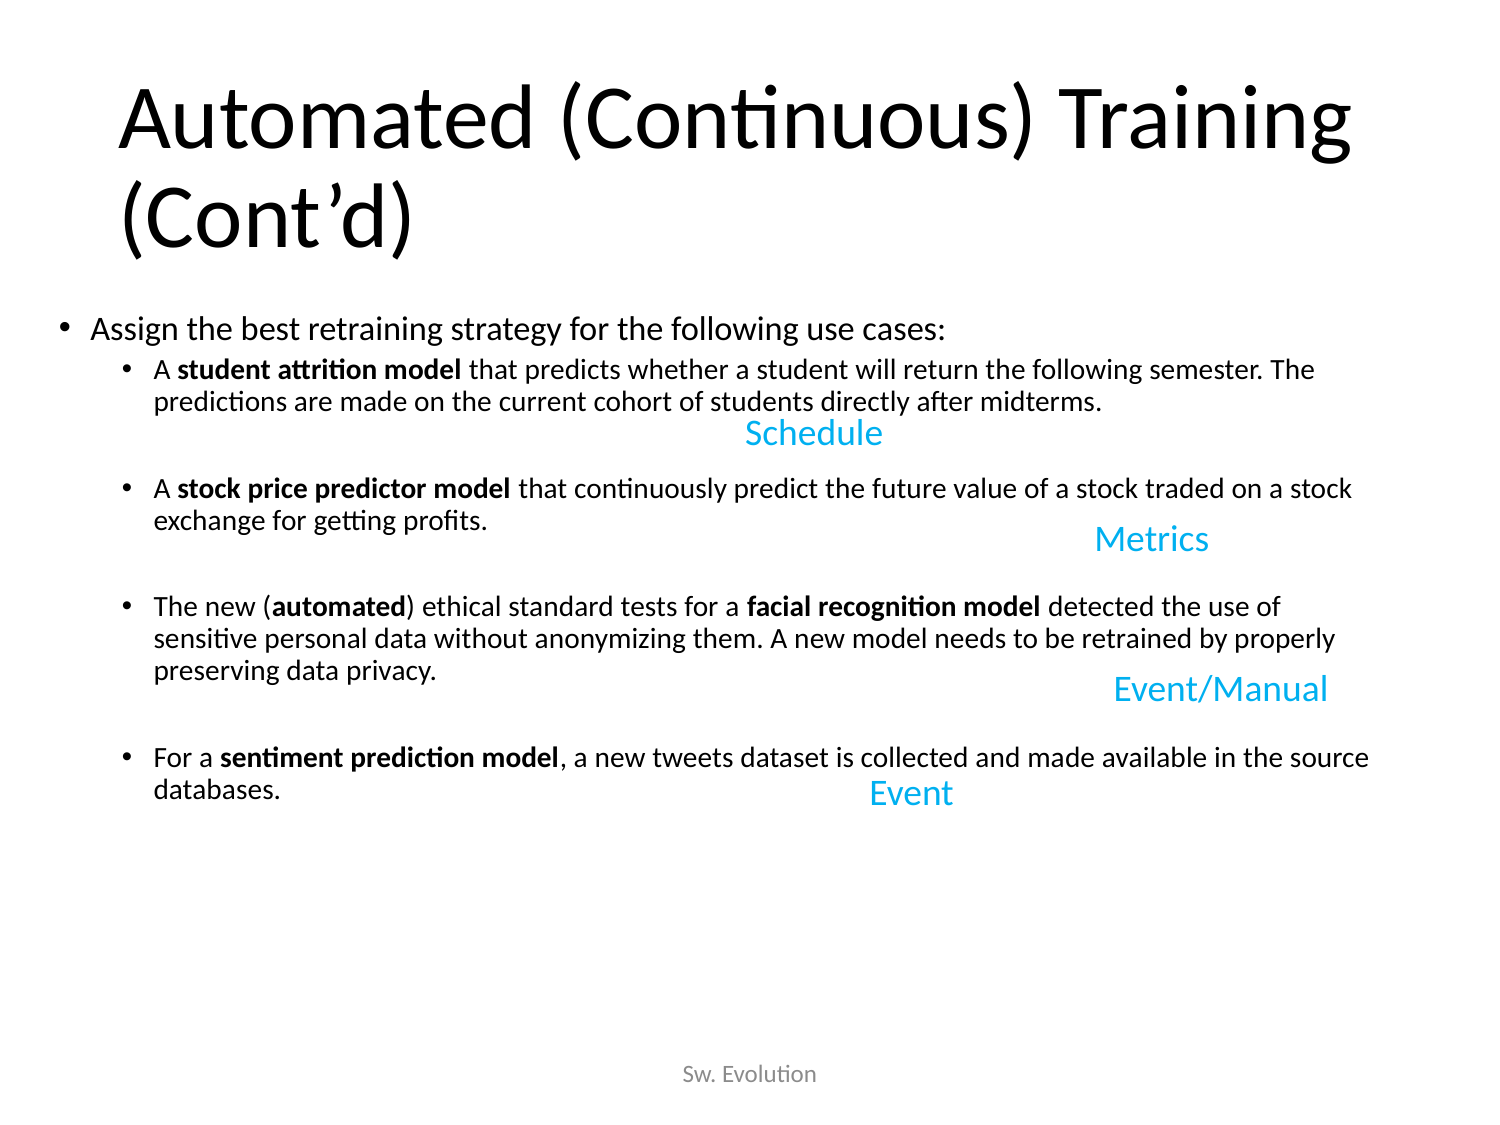

# Automated (Continuous) Training (Cont’d)
Assign the best retraining strategy for the following use cases:
A student attrition model that predicts whether a student will return the following semester. The predictions are made on the current cohort of students directly after midterms.

A stock price predictor model that continuously predict the future value of a stock traded on a stock exchange for getting profits.

The new (automated) ethical standard tests for a facial recognition model detected the use of sensitive personal data without anonymizing them. A new model needs to be retrained by properly preserving data privacy.

For a sentiment prediction model, a new tweets dataset is collected and made available in the source databases.

Schedule
Metrics
Event/Manual
Event
Sw. Evolution